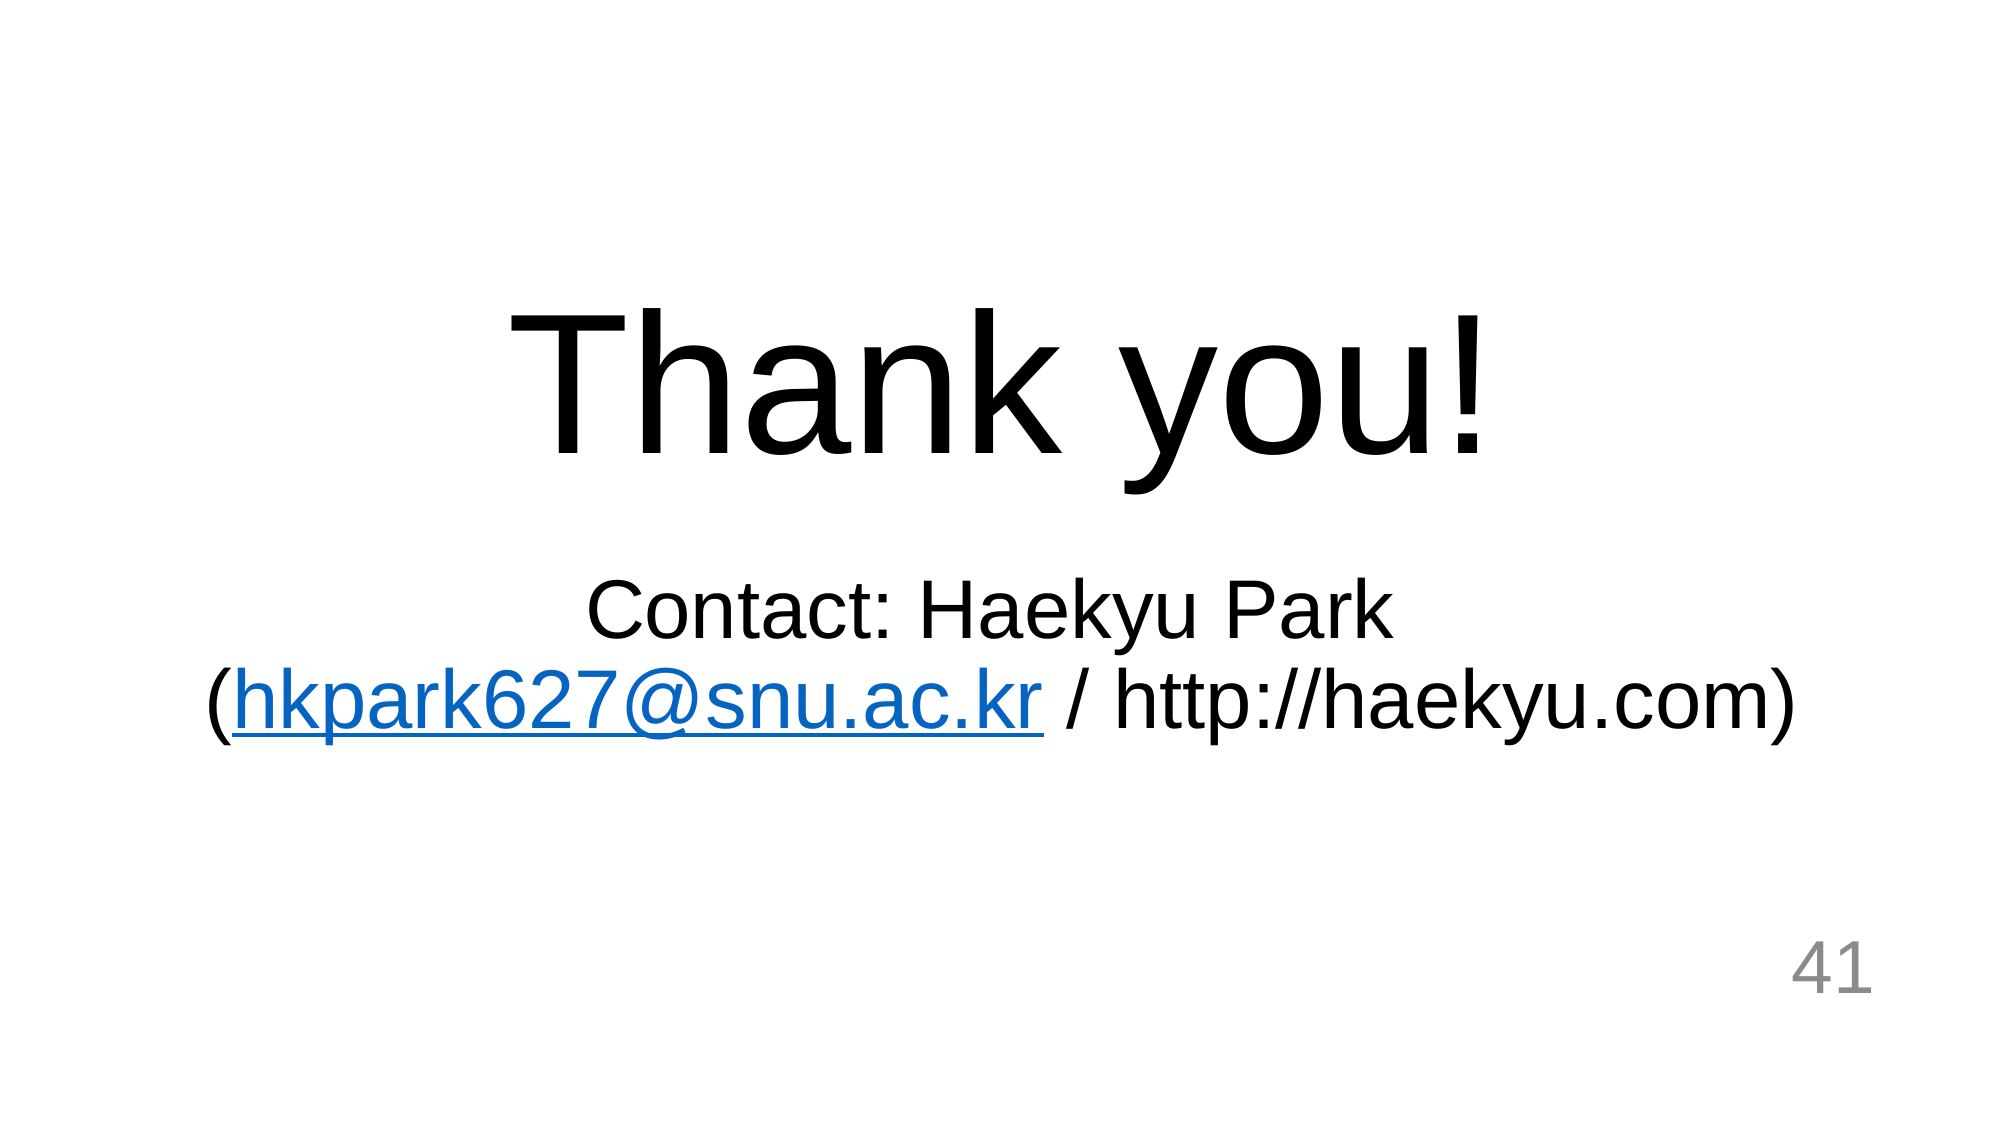

# Thank you!
Contact: Haekyu Park
(hkpark627@snu.ac.kr / http://haekyu.com)
41